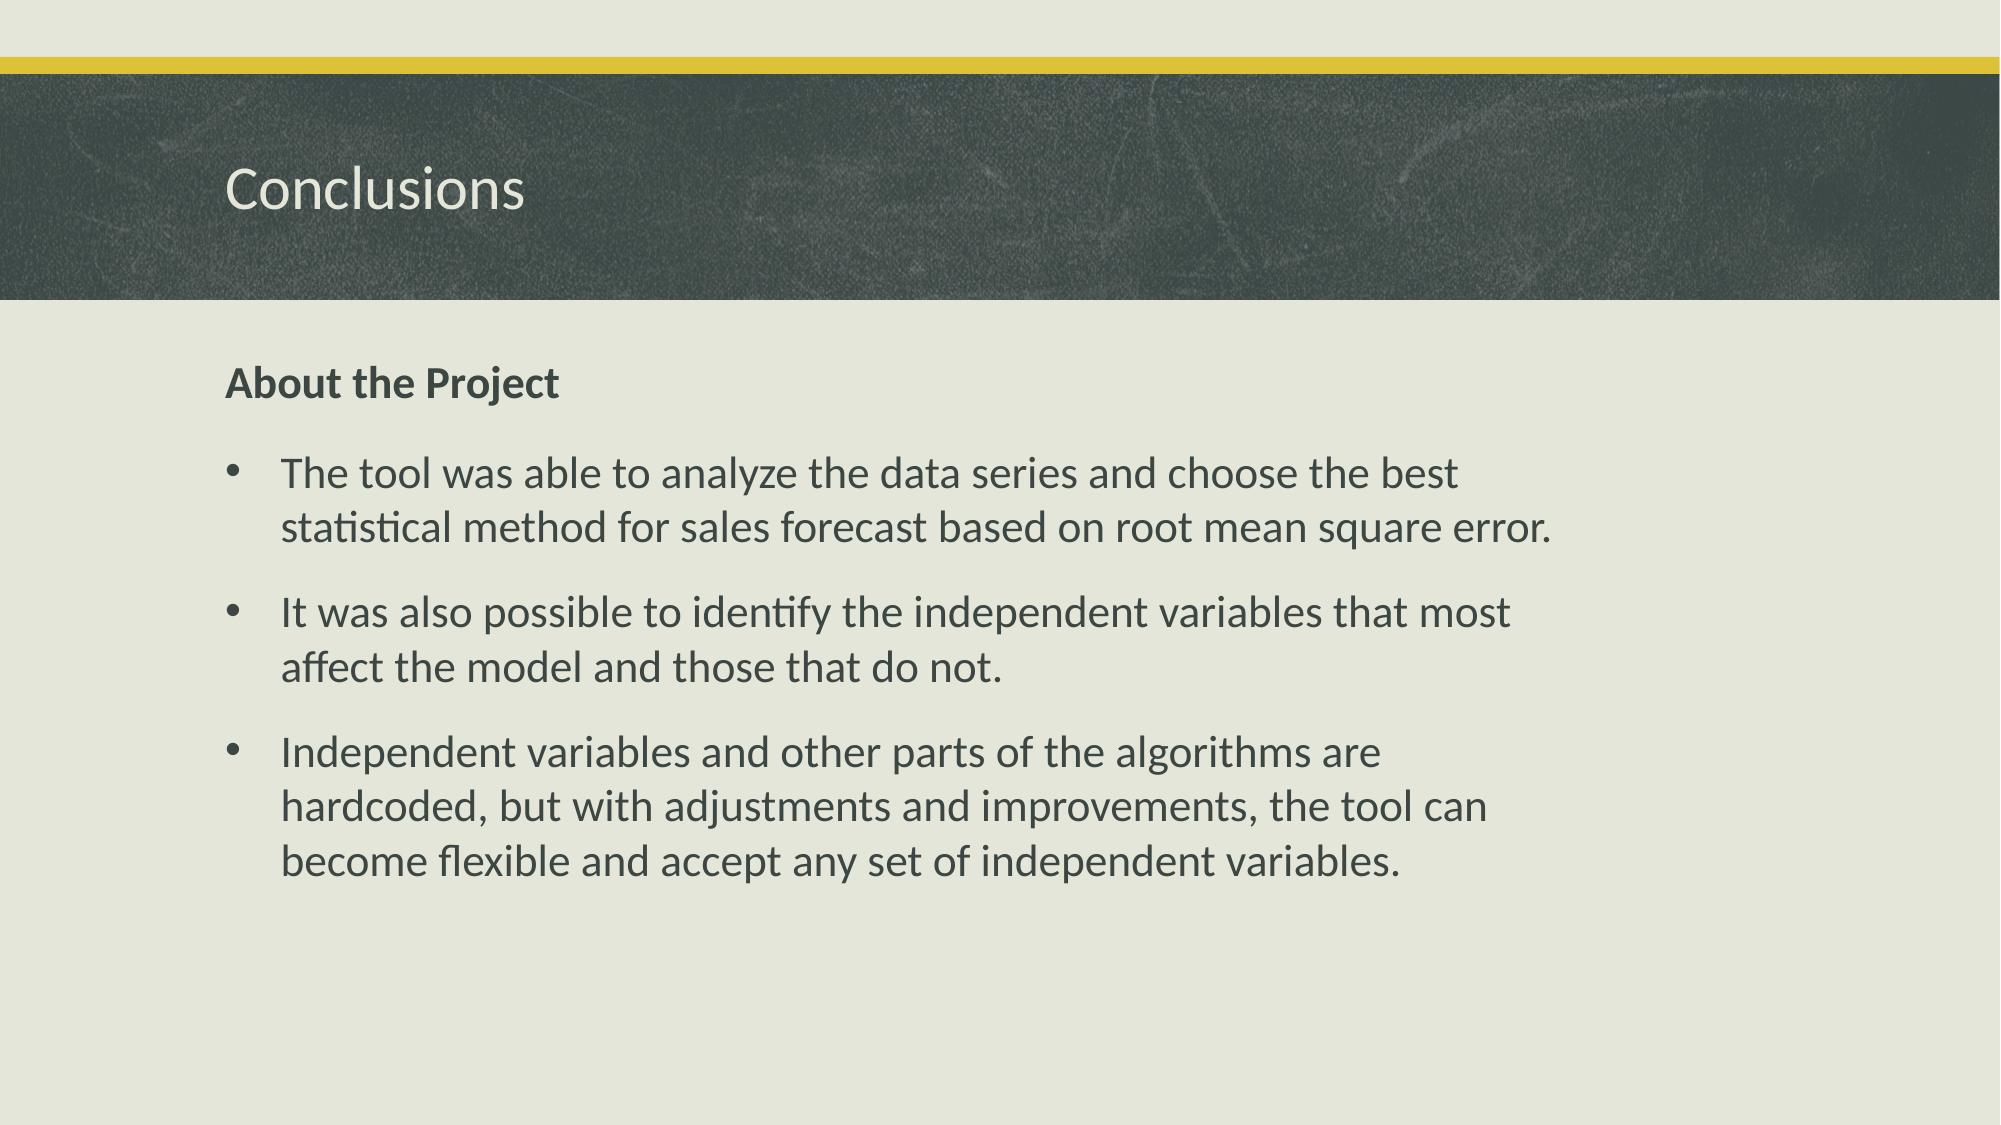

# Conclusions
About the Project
The tool was able to analyze the data series and choose the best statistical method for sales forecast based on root mean square error.
It was also possible to identify the independent variables that most affect the model and those that do not.
Independent variables and other parts of the algorithms are hardcoded, but with adjustments and improvements, the tool can become flexible and accept any set of independent variables.